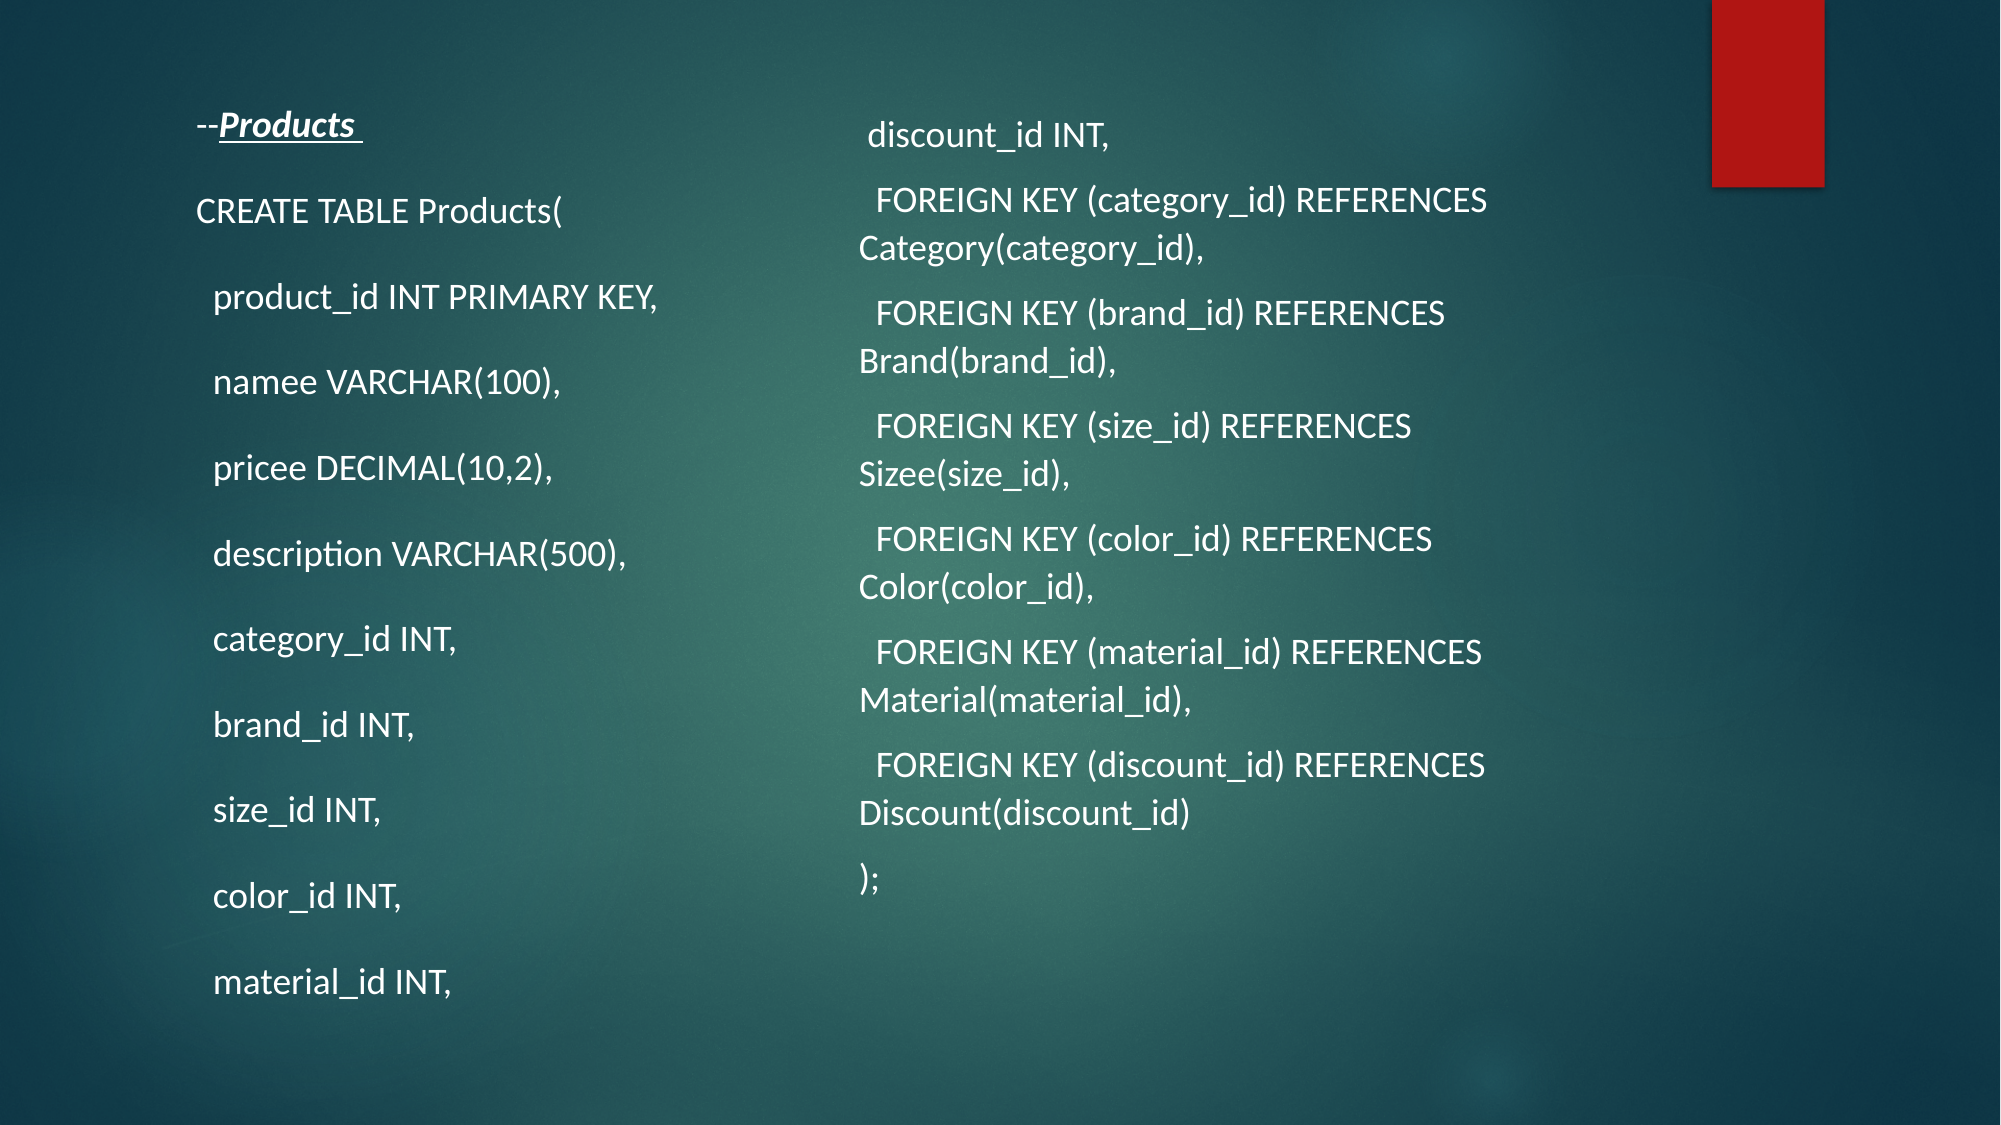

#
--Products
CREATE TABLE Products(
  product_id INT PRIMARY KEY,
  namee VARCHAR(100),
  pricee DECIMAL(10,2),
  description VARCHAR(500),
  category_id INT,
  brand_id INT,
  size_id INT,
  color_id INT,
  material_id INT,

 discount_id INT,
  FOREIGN KEY (category_id) REFERENCES Category(category_id),
  FOREIGN KEY (brand_id) REFERENCES Brand(brand_id),
  FOREIGN KEY (size_id) REFERENCES Sizee(size_id),
  FOREIGN KEY (color_id) REFERENCES Color(color_id),
  FOREIGN KEY (material_id) REFERENCES Material(material_id),
  FOREIGN KEY (discount_id) REFERENCES Discount(discount_id)
);